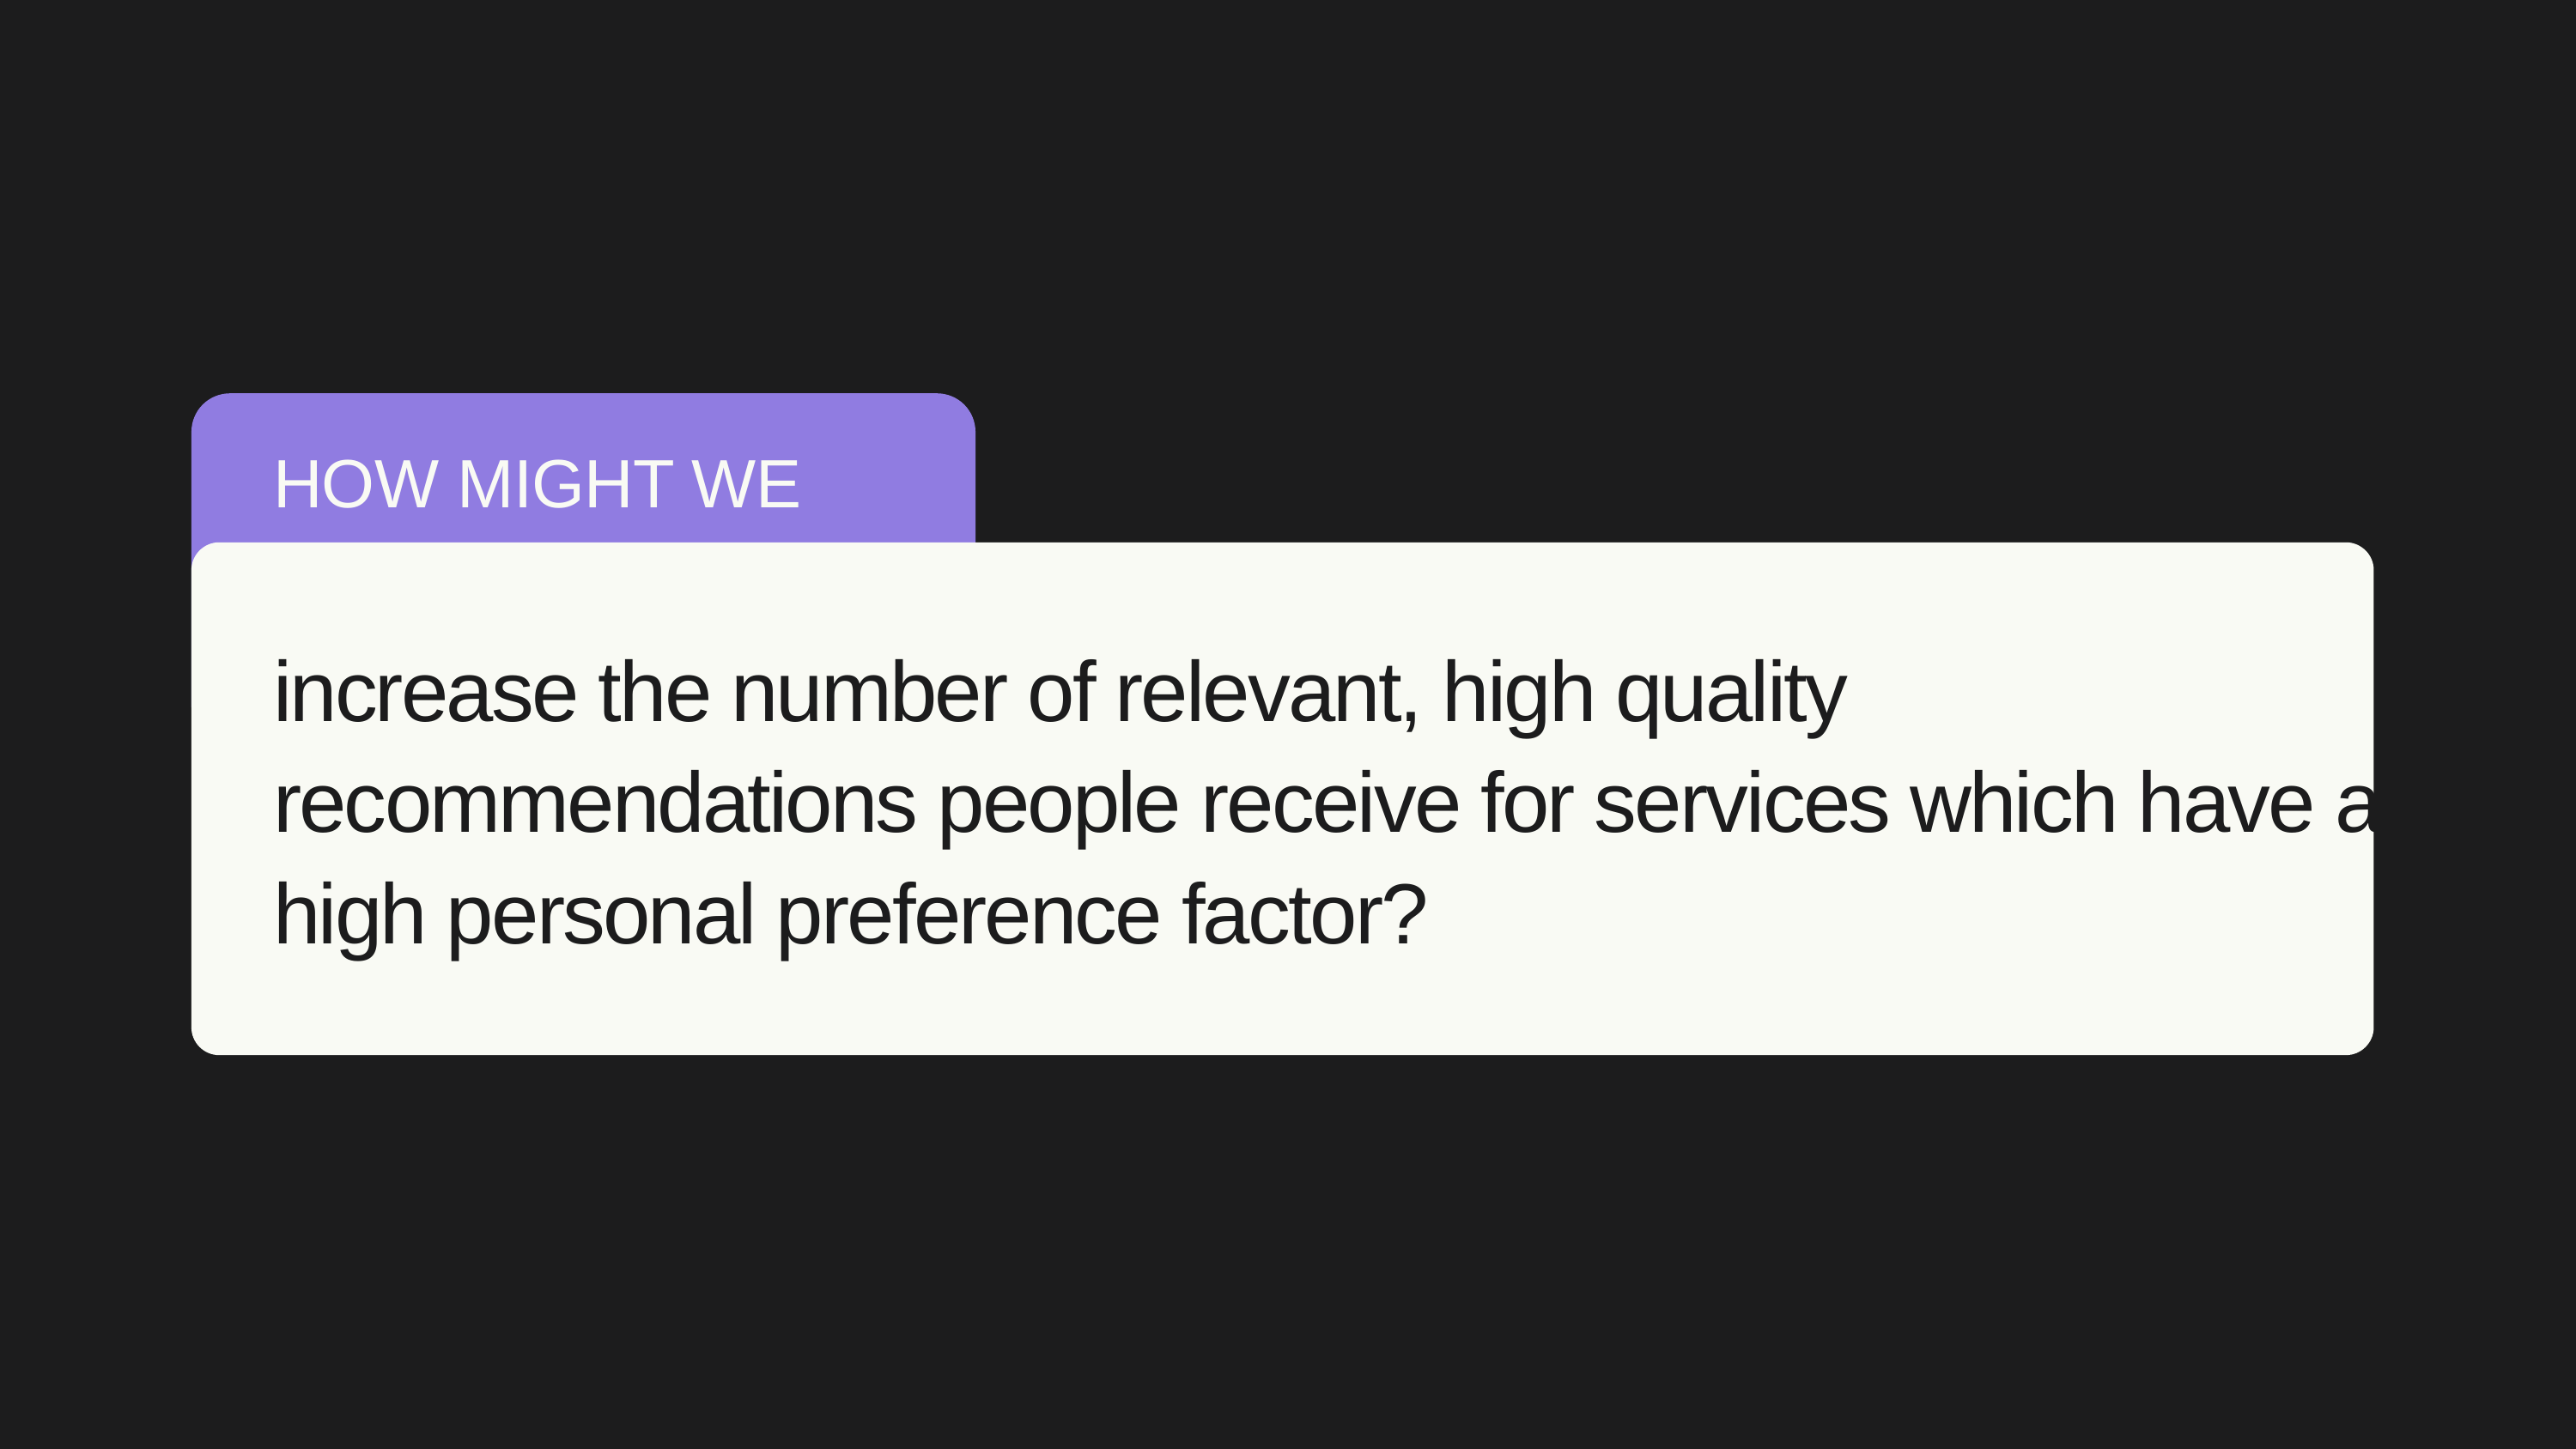

HOW MIGHT WE

increase the number of relevant, high quality recommendations people receive for services which have a high personal preference factor?